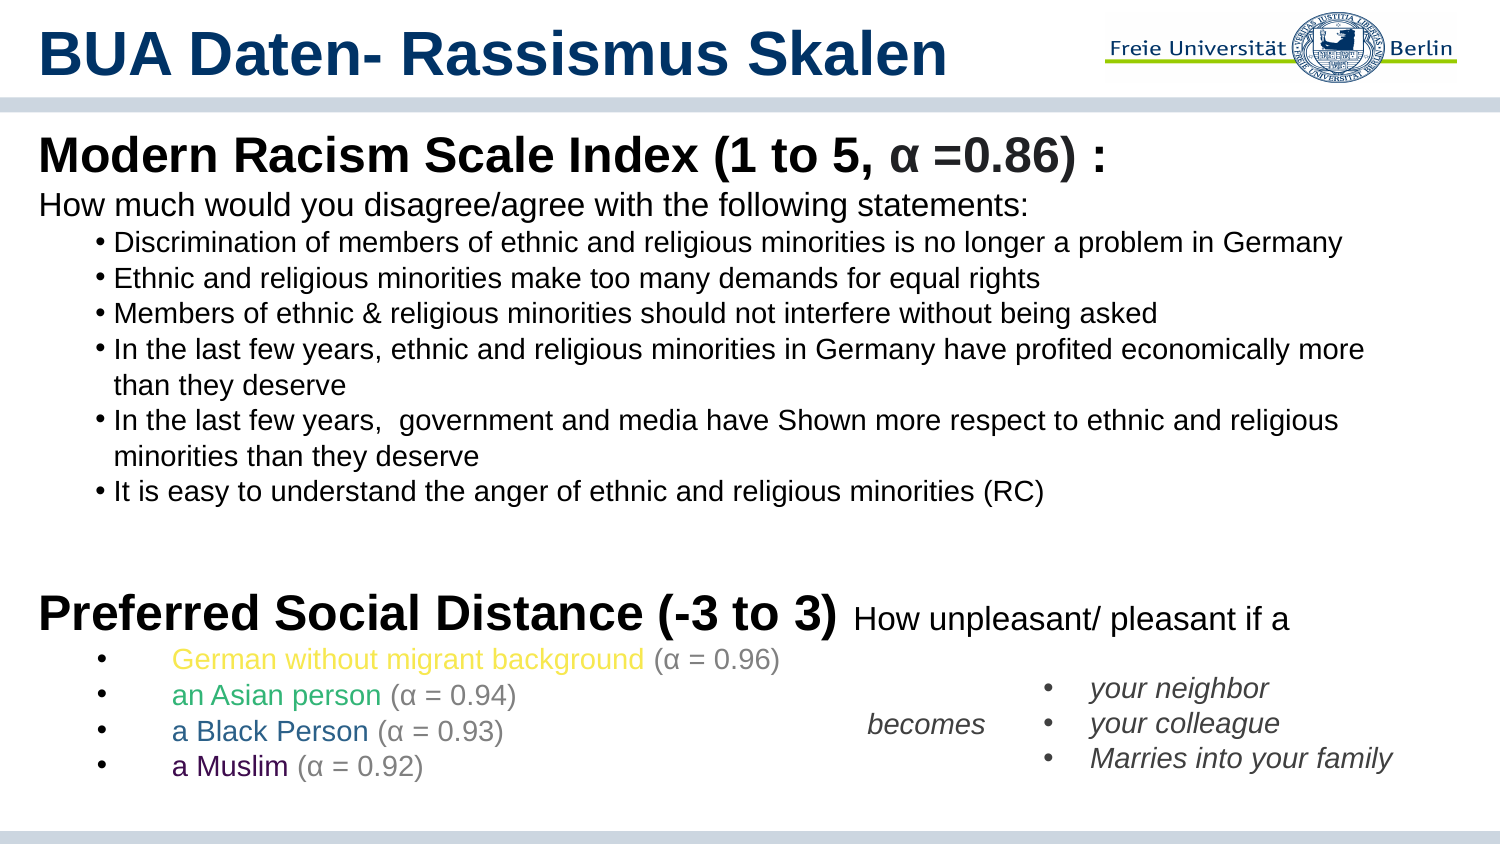

# BUA Daten- Rassismus Skalen
Modern Racism Scale Index (1 to 5, α =0.86) :
How much would you disagree/agree with the following statements:
Discrimination of members of ethnic and religious minorities is no longer a problem in Germany
Ethnic and religious minorities make too many demands for equal rights
Members of ethnic & religious minorities should not interfere without being asked
In the last few years, ethnic and religious minorities in Germany have profited economically more than they deserve
In the last few years,  government and media have Shown more respect to ethnic and religious minorities than they deserve
It is easy to understand the anger of ethnic and religious minorities (RC)

Preferred Social Distance (-3 to 3) How unpleasant/ pleasant if a
German without migrant background (α = 0.96)
an Asian person (α = 0.94)
a Black Person (α = 0.93)
a Muslim (α = 0.92)

your neighbor
your colleague
Marries into your family
becomes